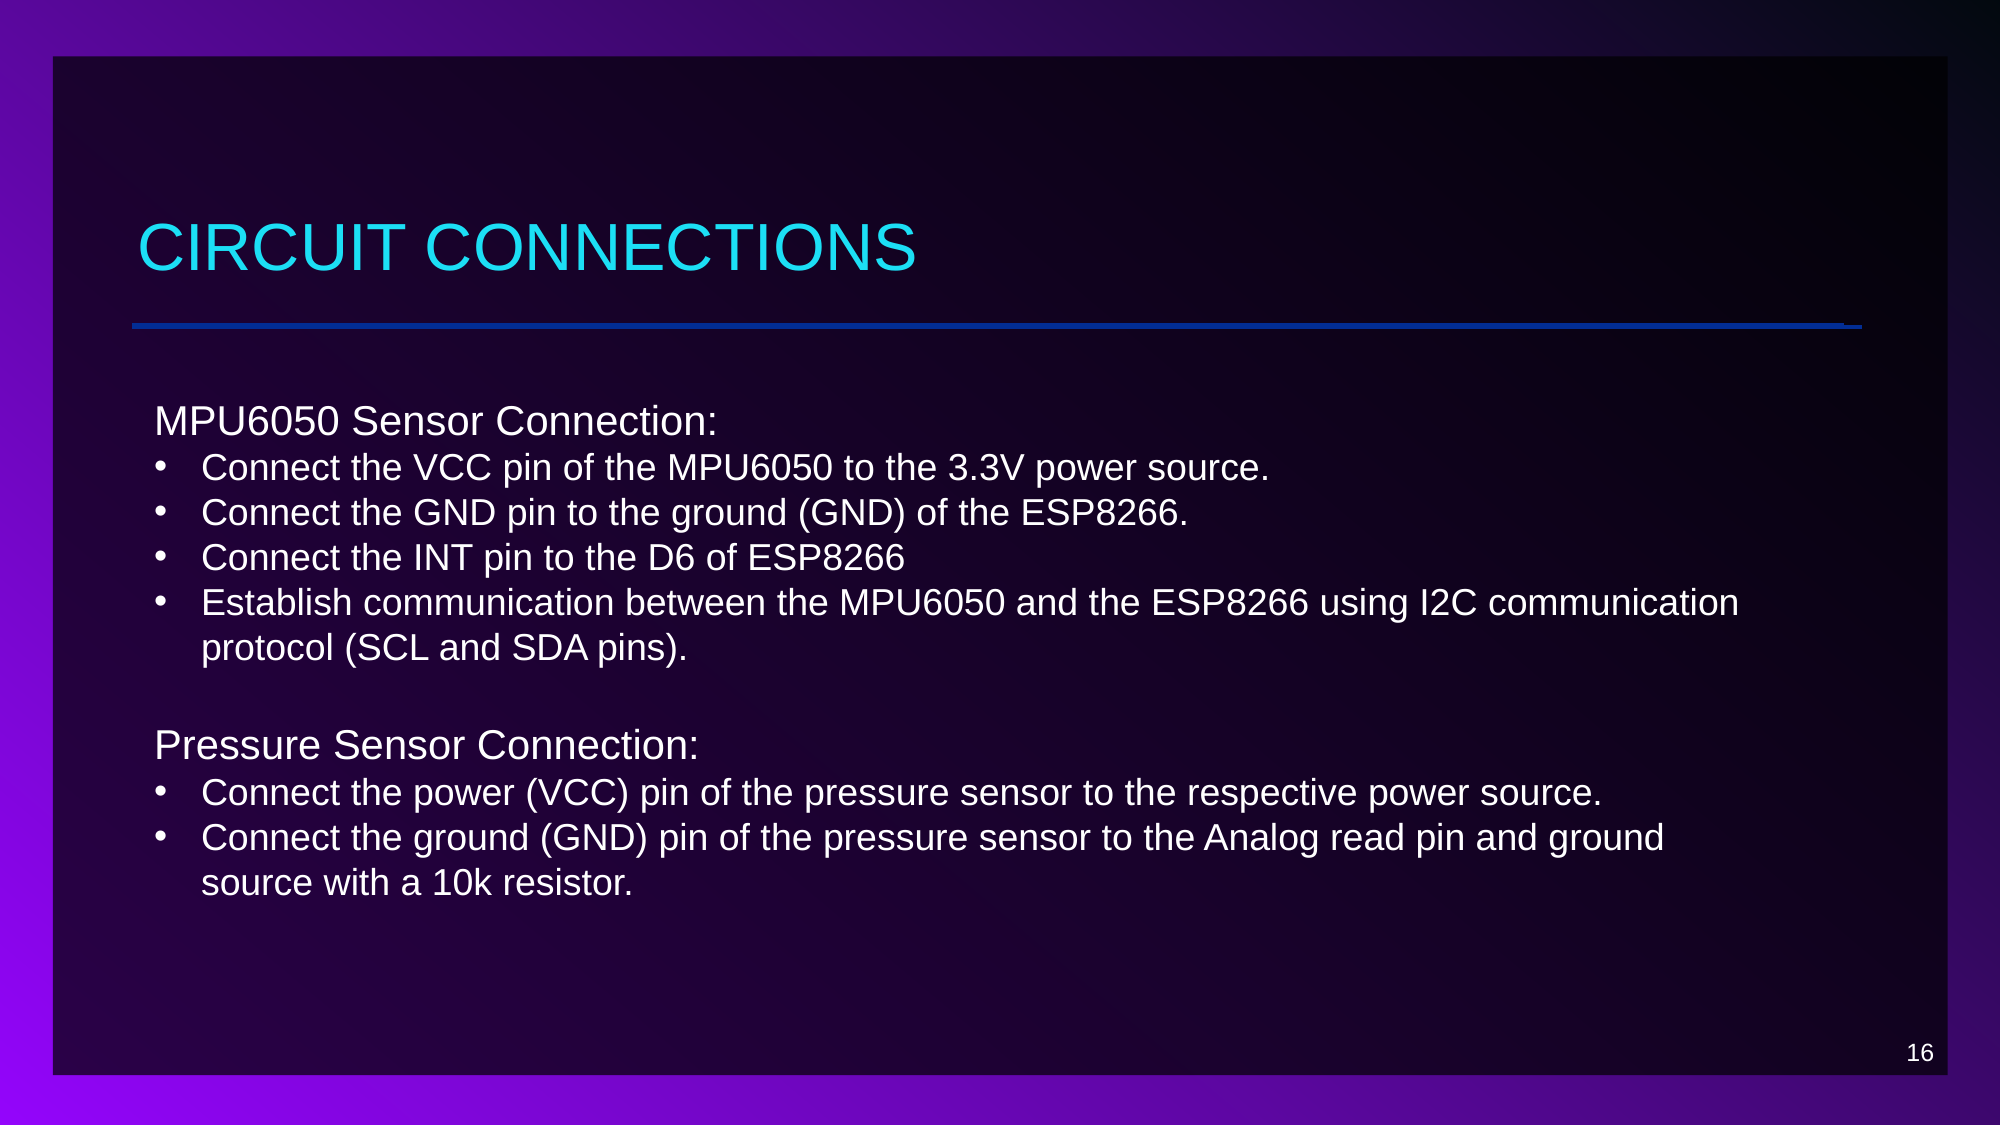

# Circuit Connections
MPU6050 Sensor Connection:
Connect the VCC pin of the MPU6050 to the 3.3V power source.
Connect the GND pin to the ground (GND) of the ESP8266.
Connect the INT pin to the D6 of ESP8266
Establish communication between the MPU6050 and the ESP8266 using I2C communication protocol (SCL and SDA pins).

Pressure Sensor Connection:
Connect the power (VCC) pin of the pressure sensor to the respective power source.
Connect the ground (GND) pin of the pressure sensor to the Analog read pin and ground source with a 10k resistor.
16